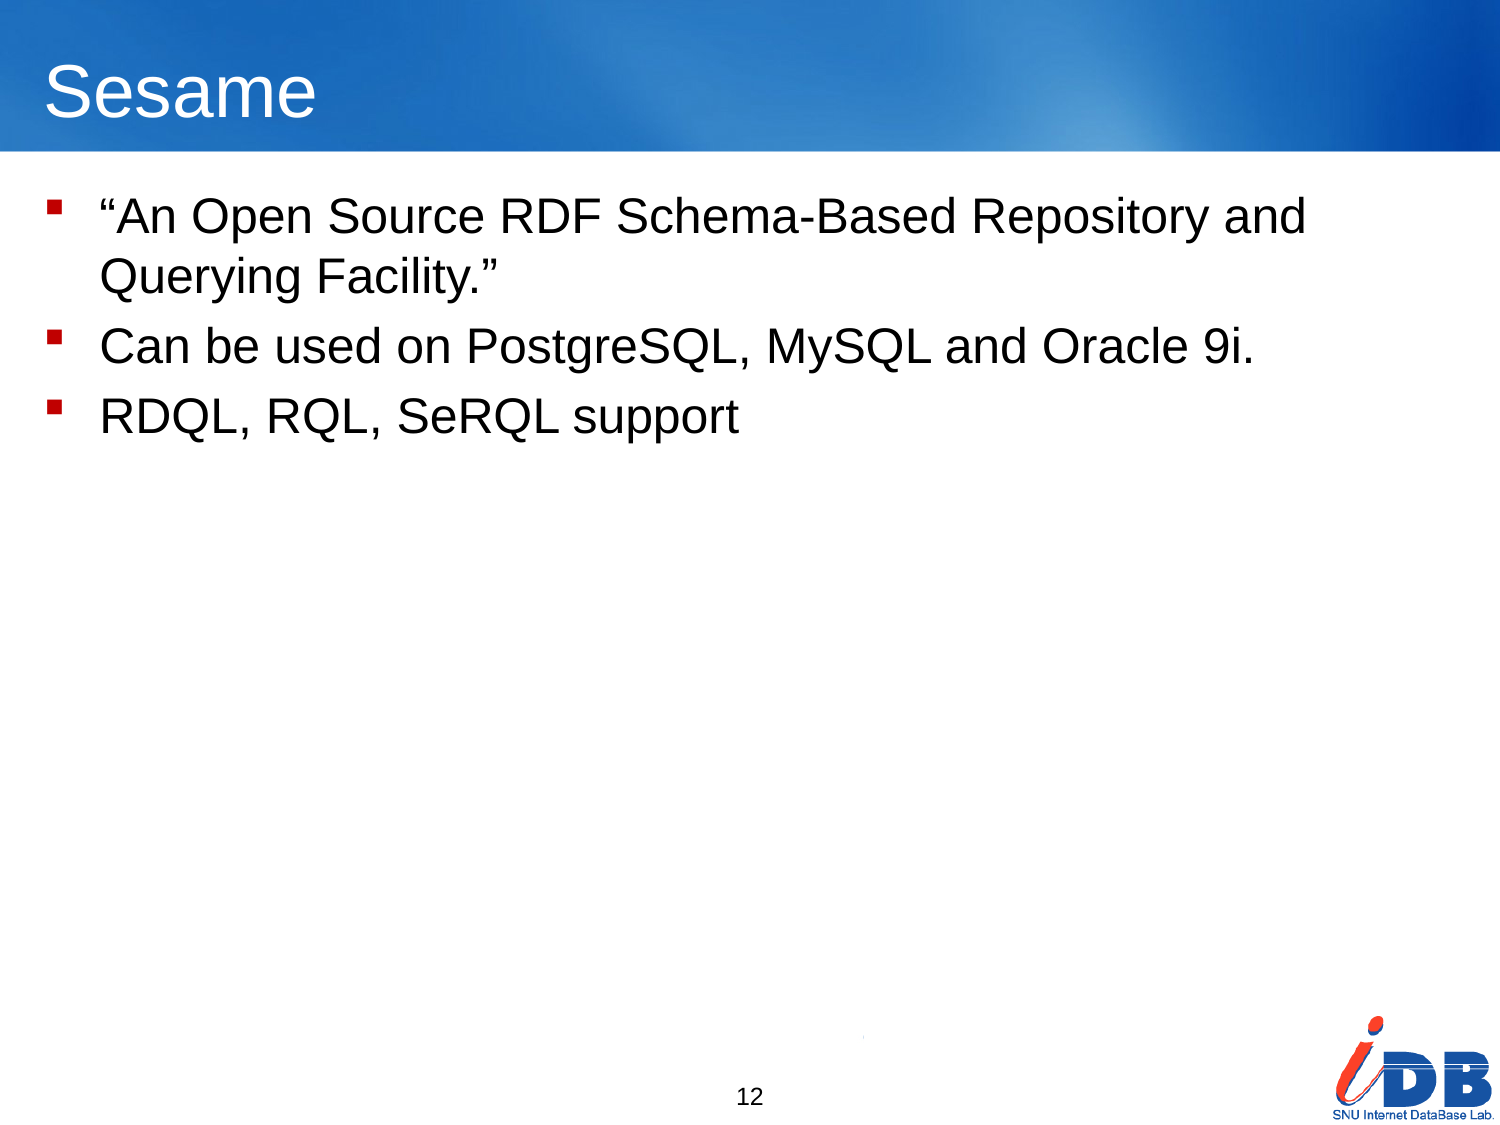

# Sesame
“An Open Source RDF Schema-Based Repository and Querying Facility.”
Can be used on PostgreSQL, MySQL and Oracle 9i.
RDQL, RQL, SeRQL support

12